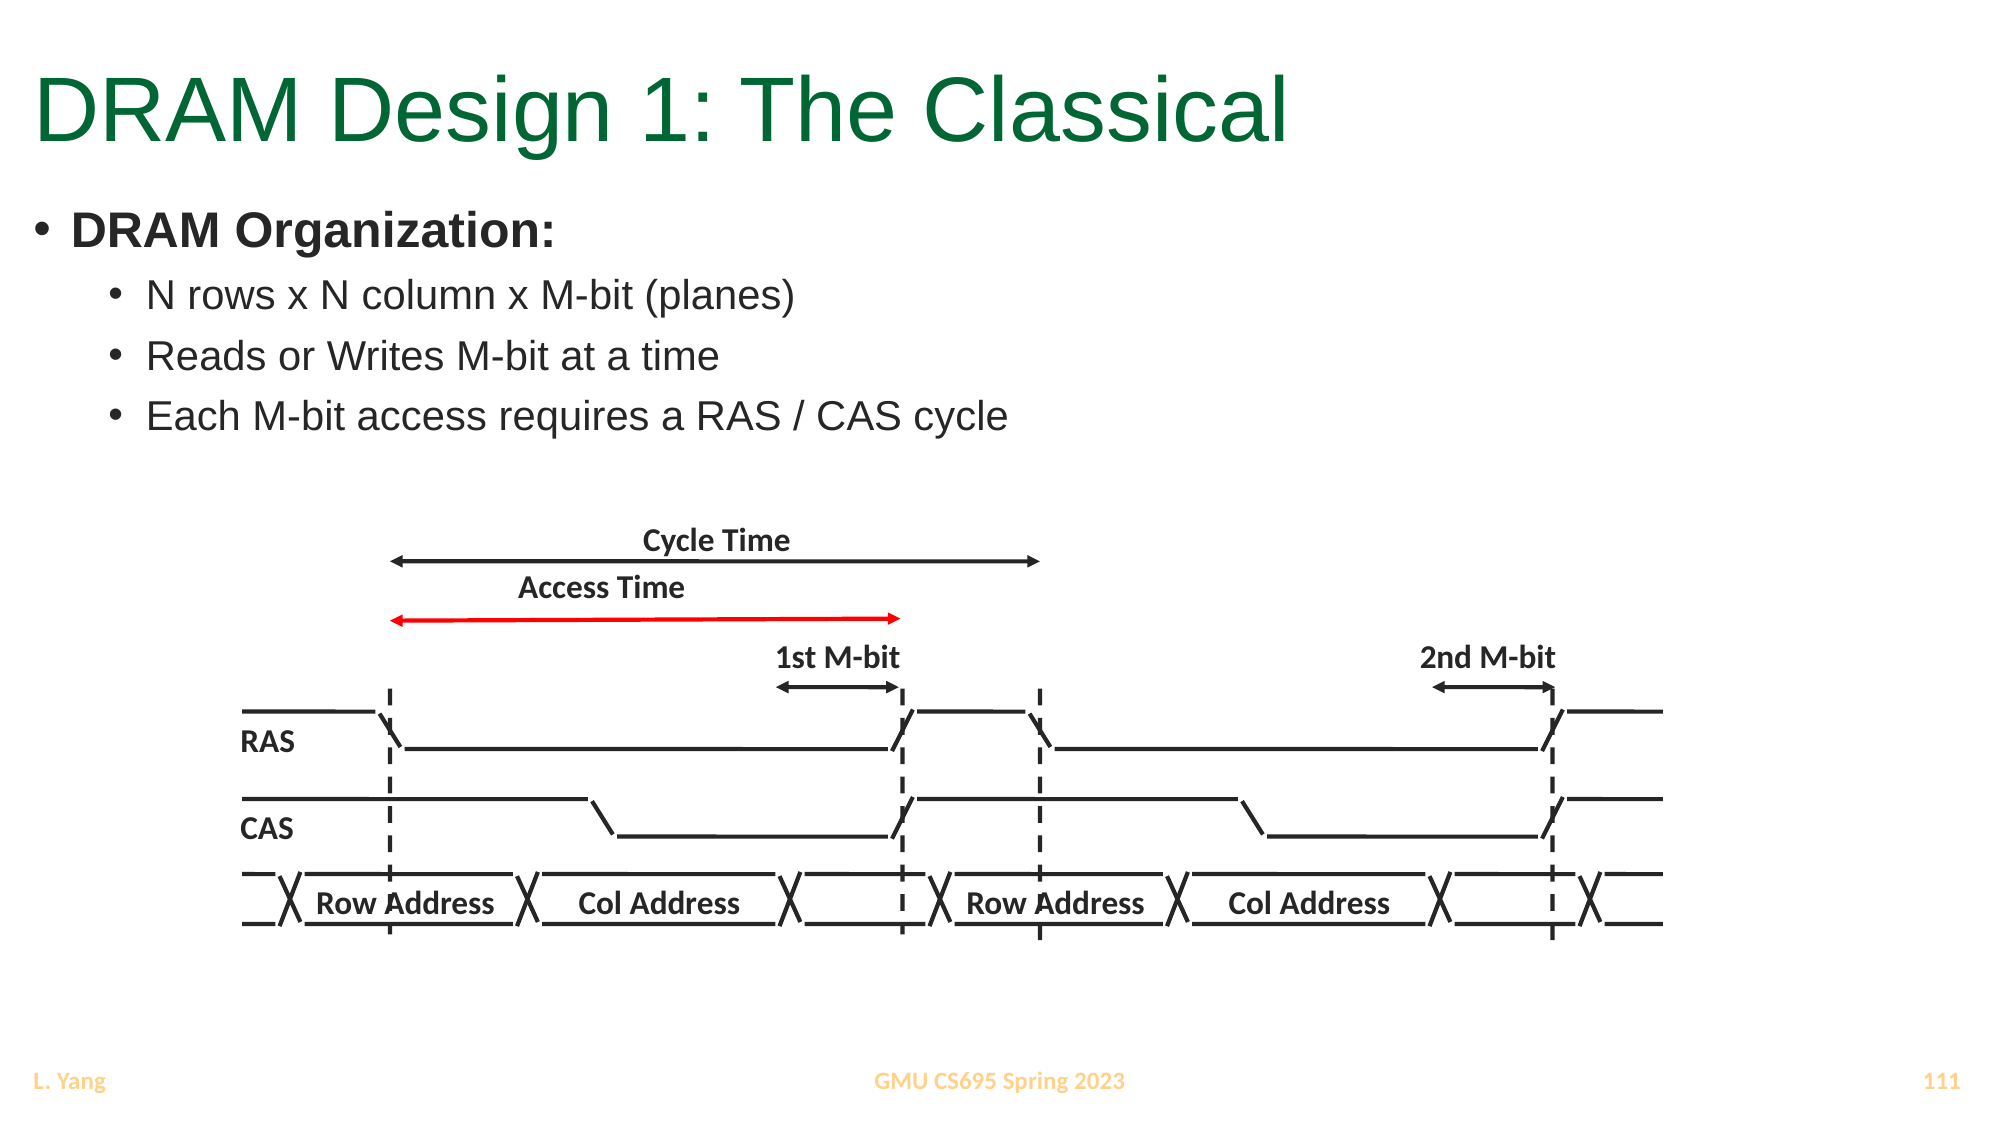

# DRAM Design 1: The Classical
DRAM Organization:
N rows x N column x M-bit (planes)
Reads or Writes M-bit at a time
Each M-bit access requires a RAS / CAS cycle

Cycle Time

Access Time

1st M-bit
2nd M-bit

RAS

CAS

Row Address
Col Address
Row Address
Col Address

111
GMU CS695 Spring 2023
L. Yang